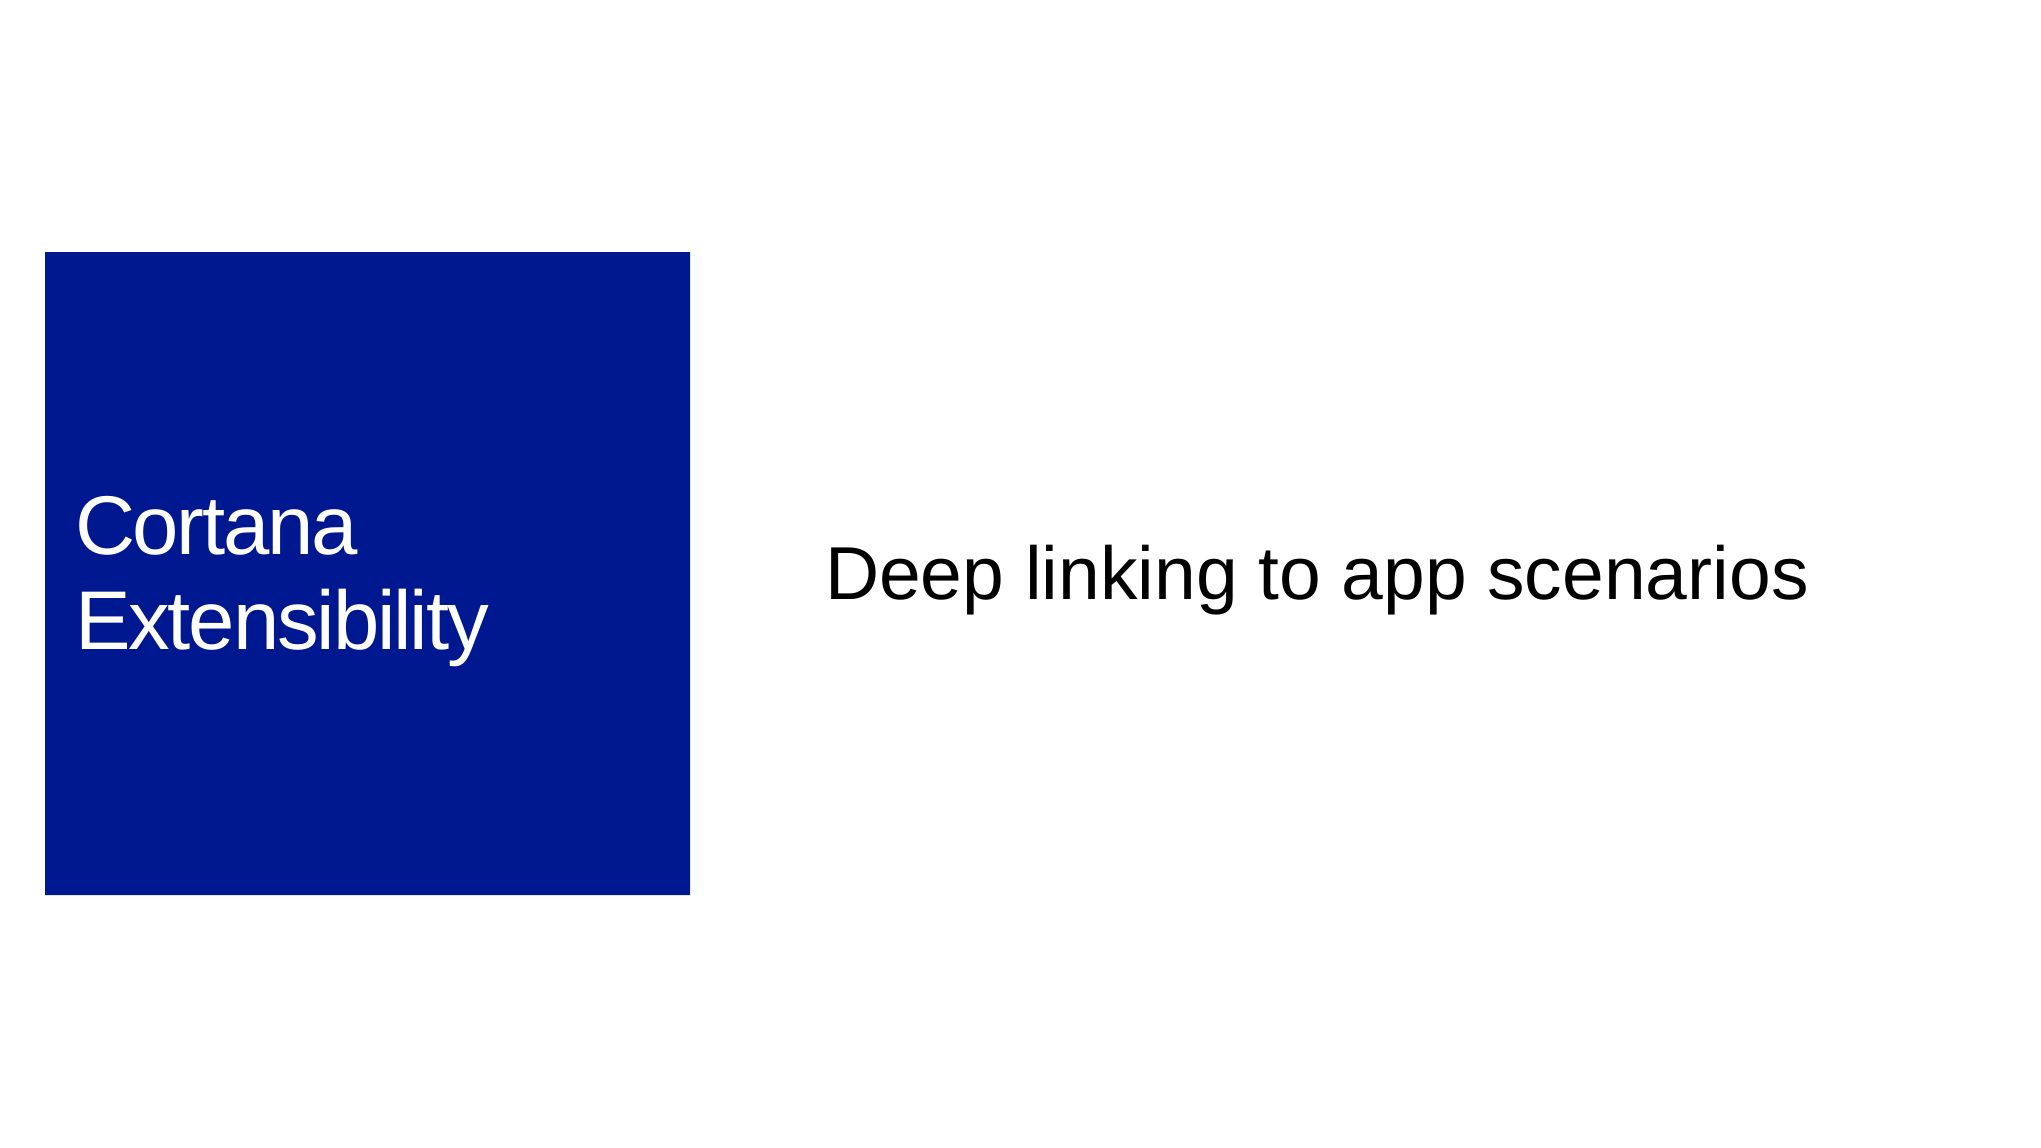

# Cortana Extensibility
Deep linking to app scenarios